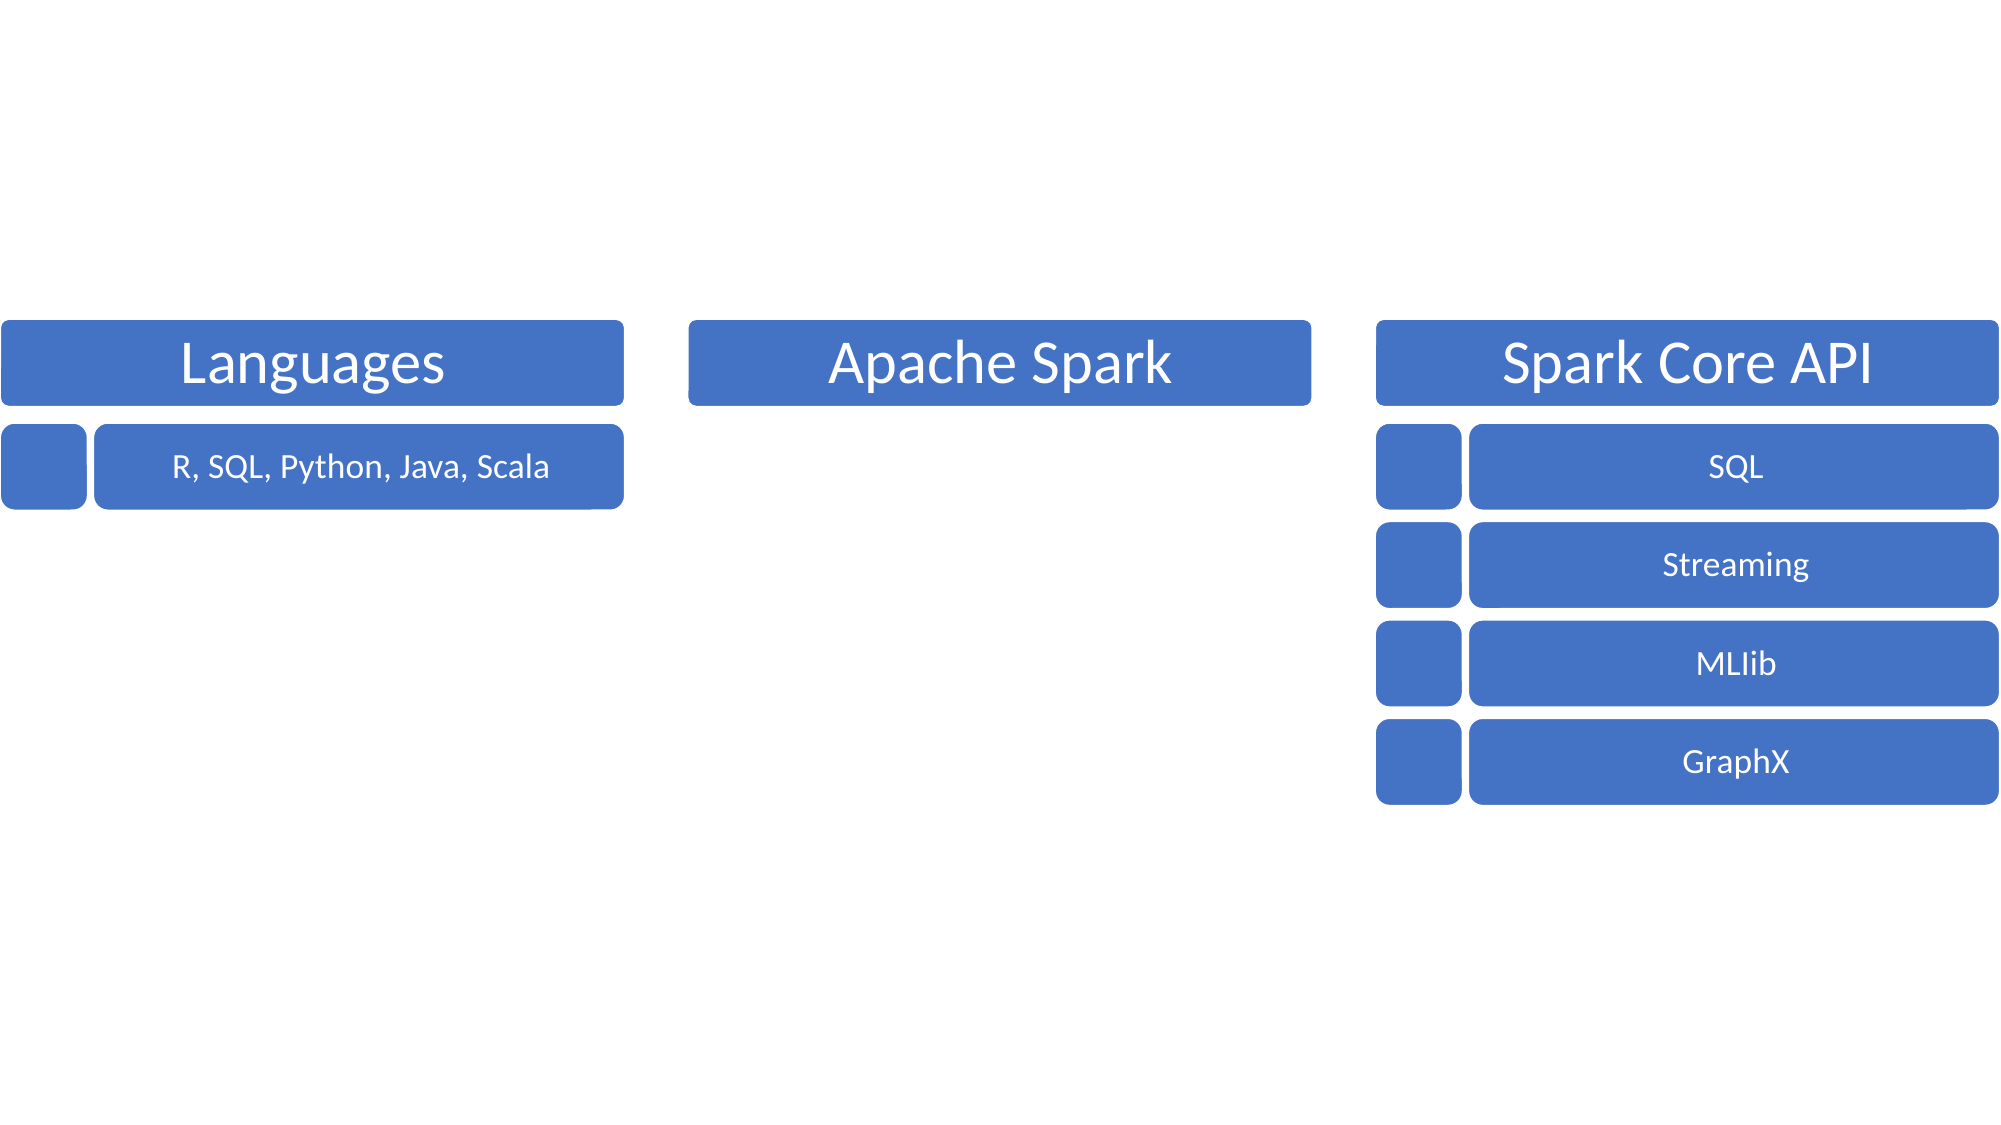

Languages
R, SQL, Python, Java, Scala
Apache Spark
Spark Core API
SQL
Streaming
MLIib
GraphX